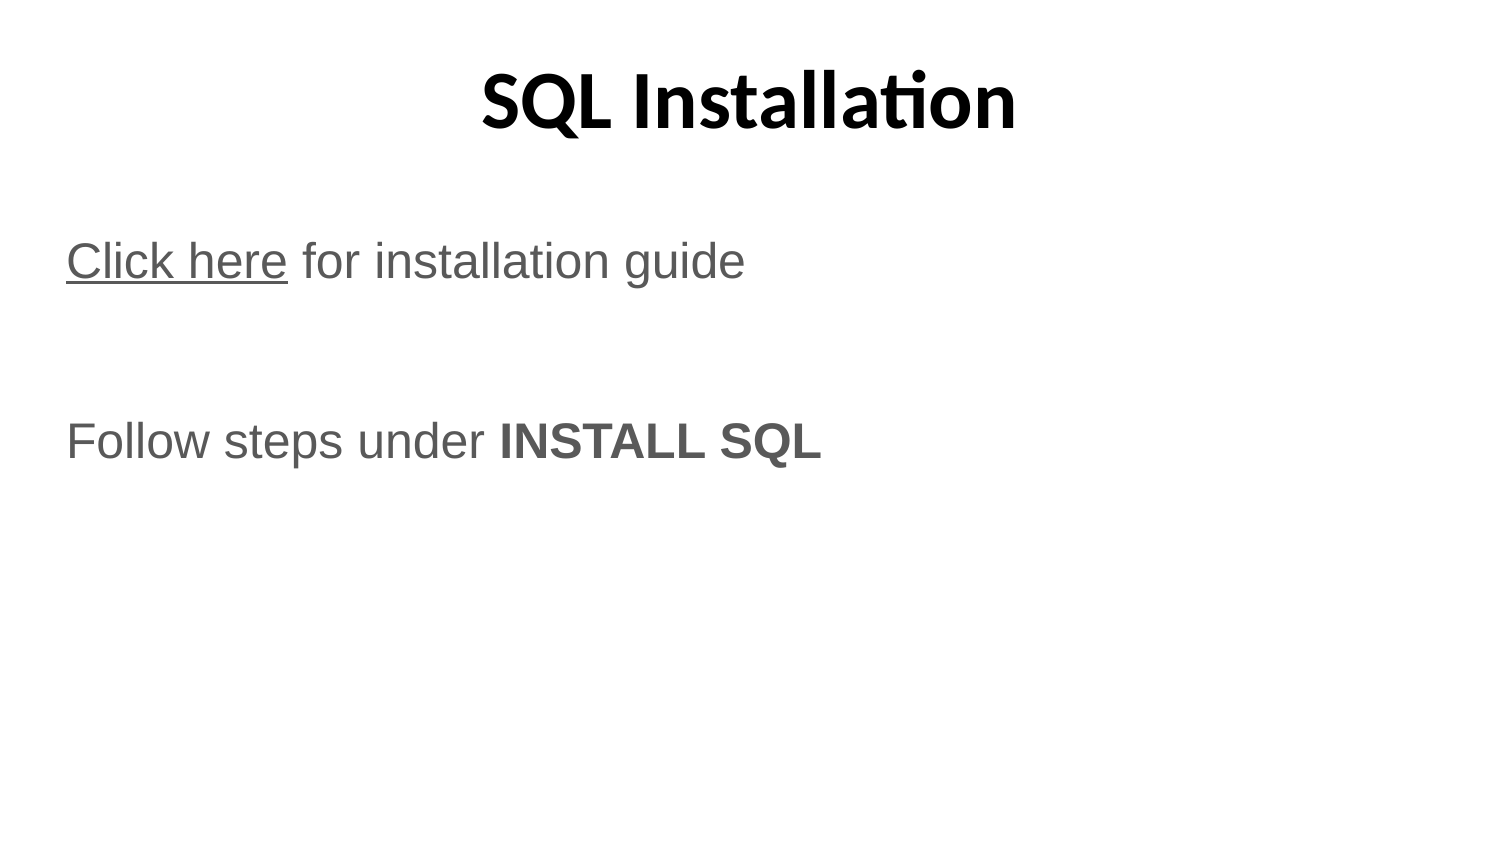

# SQL Installation
Click here for installation guide

Follow steps under INSTALL SQL